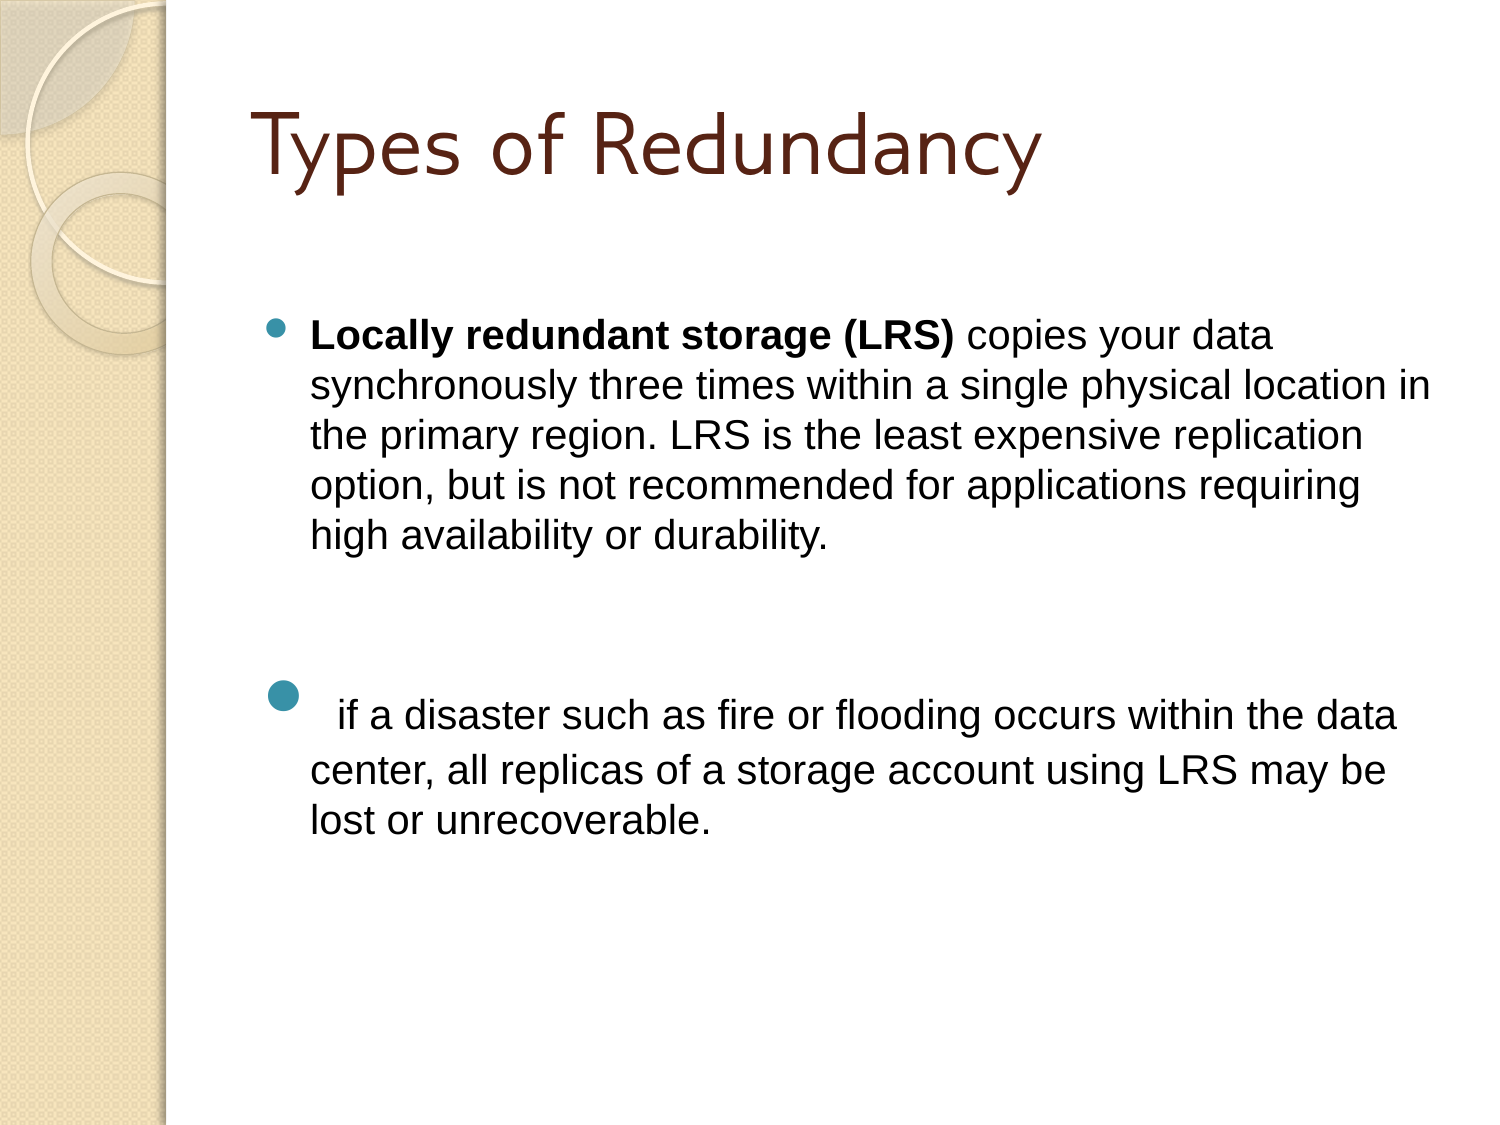

# Types of Redundancy

Locally redundant storage (LRS) copies your data synchronously three times within a single physical location in the primary region. LRS is the least expensive replication option, but is not recommended for applications requiring high availability or durability.

 if a disaster such as fire or flooding occurs within the data center, all replicas of a storage account using LRS may be lost or unrecoverable.